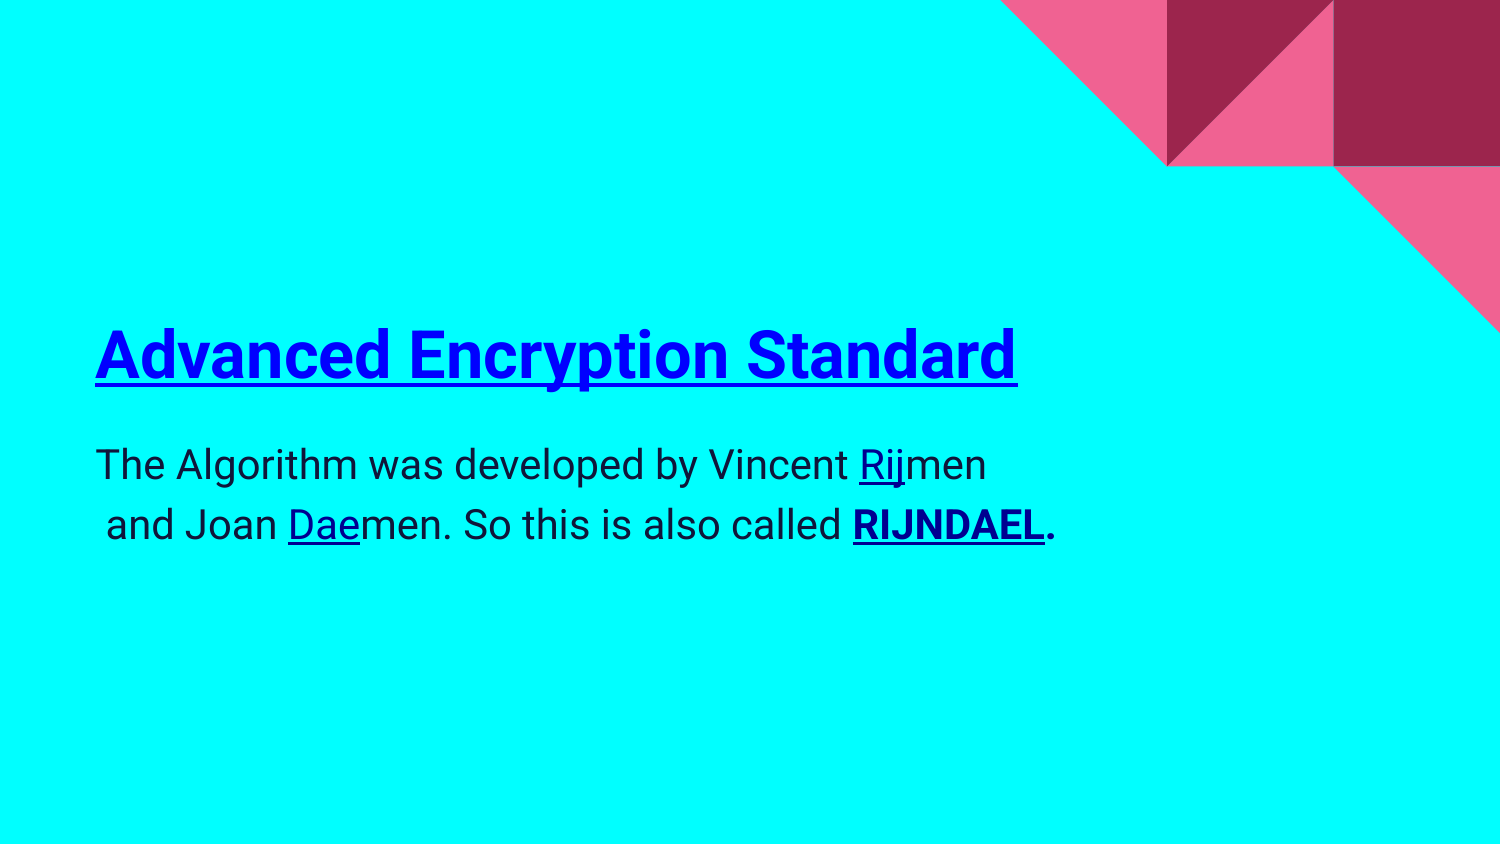

# Advanced Encryption Standard The Algorithm was developed by Vincent Rijmen and Joan Daemen. So this is also called RIJNDAEL.